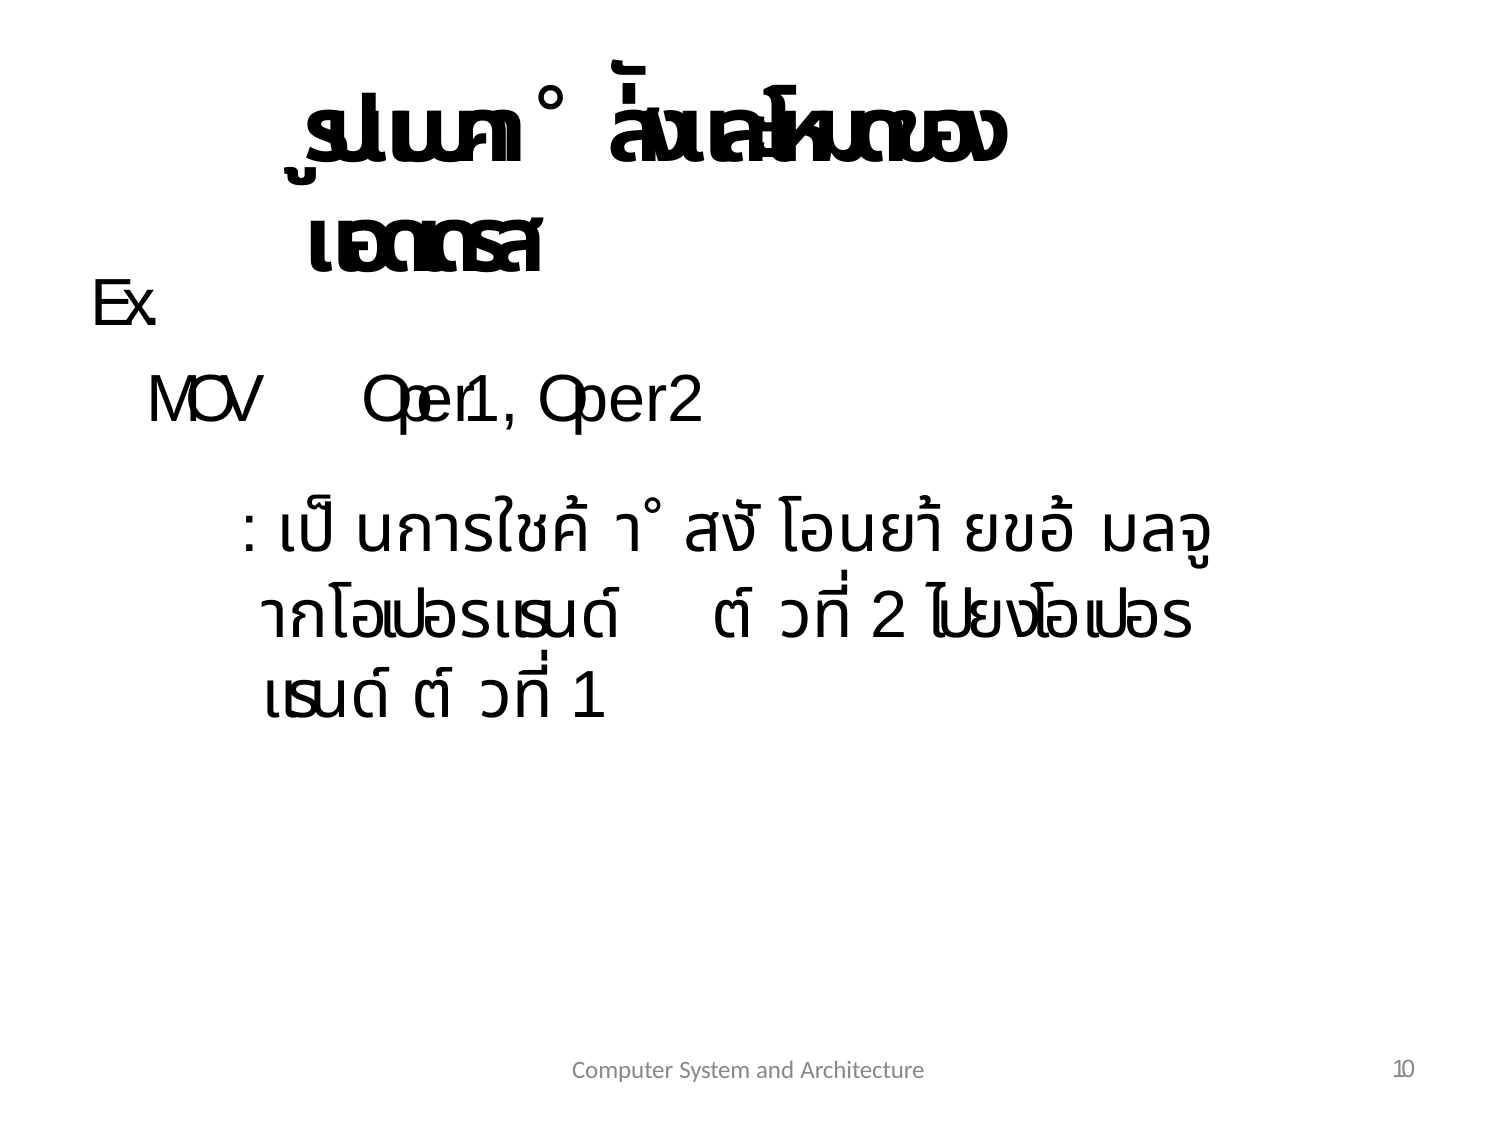

# รูปแบบคา˚ ส่ังและโหมดของแอดเดรส
Ex.
MOV	Oper1, Oper2
: เป็ นการใชค้ า˚ สง่ั โอนยา้ ยขอ้ มลจู	ากโอเปอรแรนด์	ต์ วที่ 2 ไปยง  โอเปอรแรนด์	ต์ วที่ 1
10
Computer System and Architecture